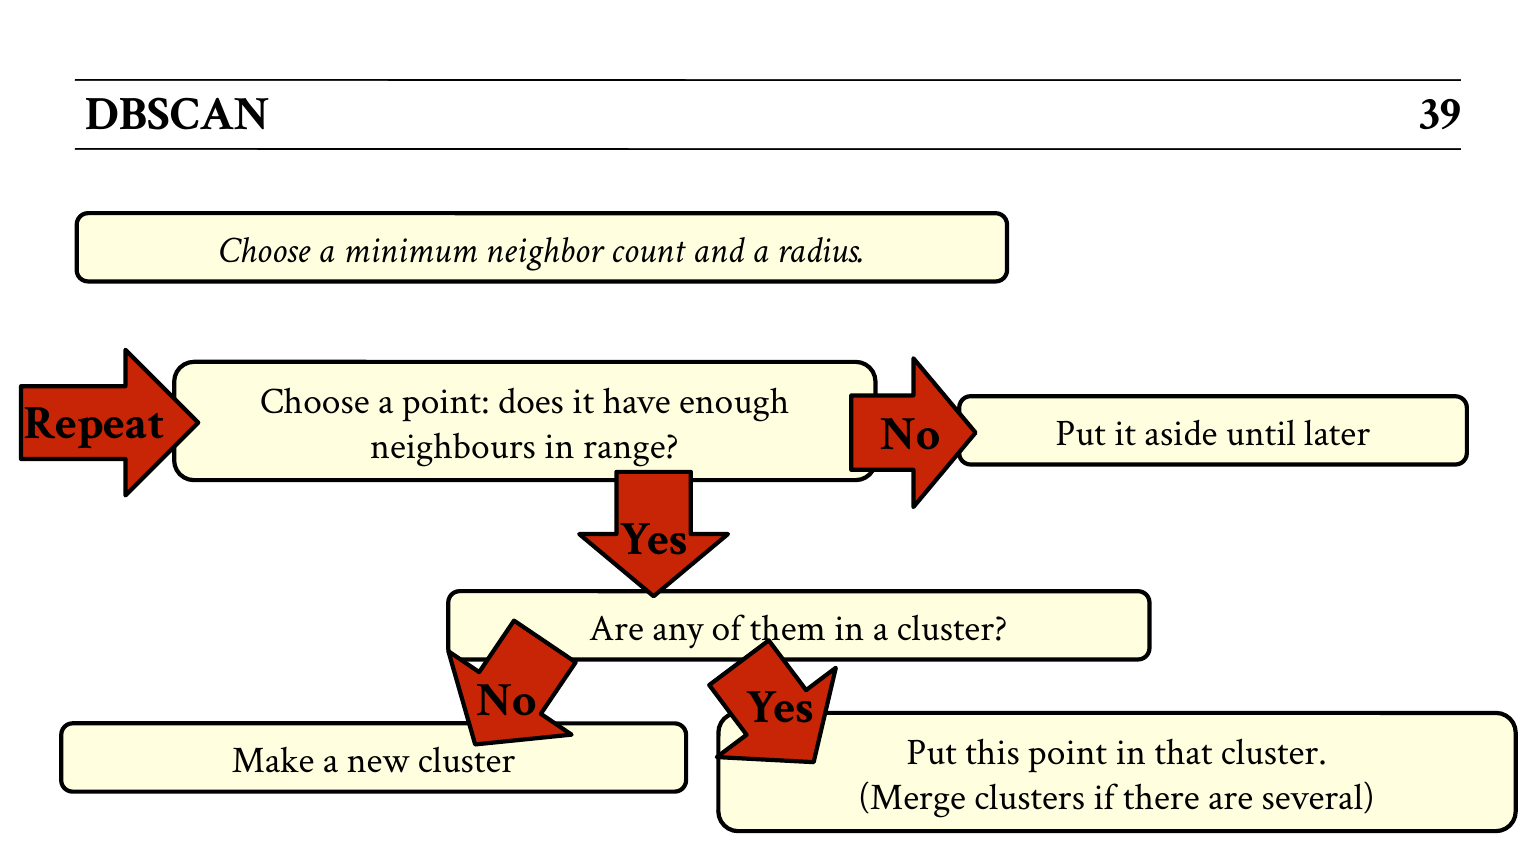

# DBSCAN
39

Choose a minimum neighbor count and a radius.

Choose a point: does it have enough neighbours in range?
Repeat
No
Put it aside until later

Yes
Are any of them in a cluster?

No
Yes
Put this point in that cluster.
(Merge clusters if there are several)
Make a new cluster